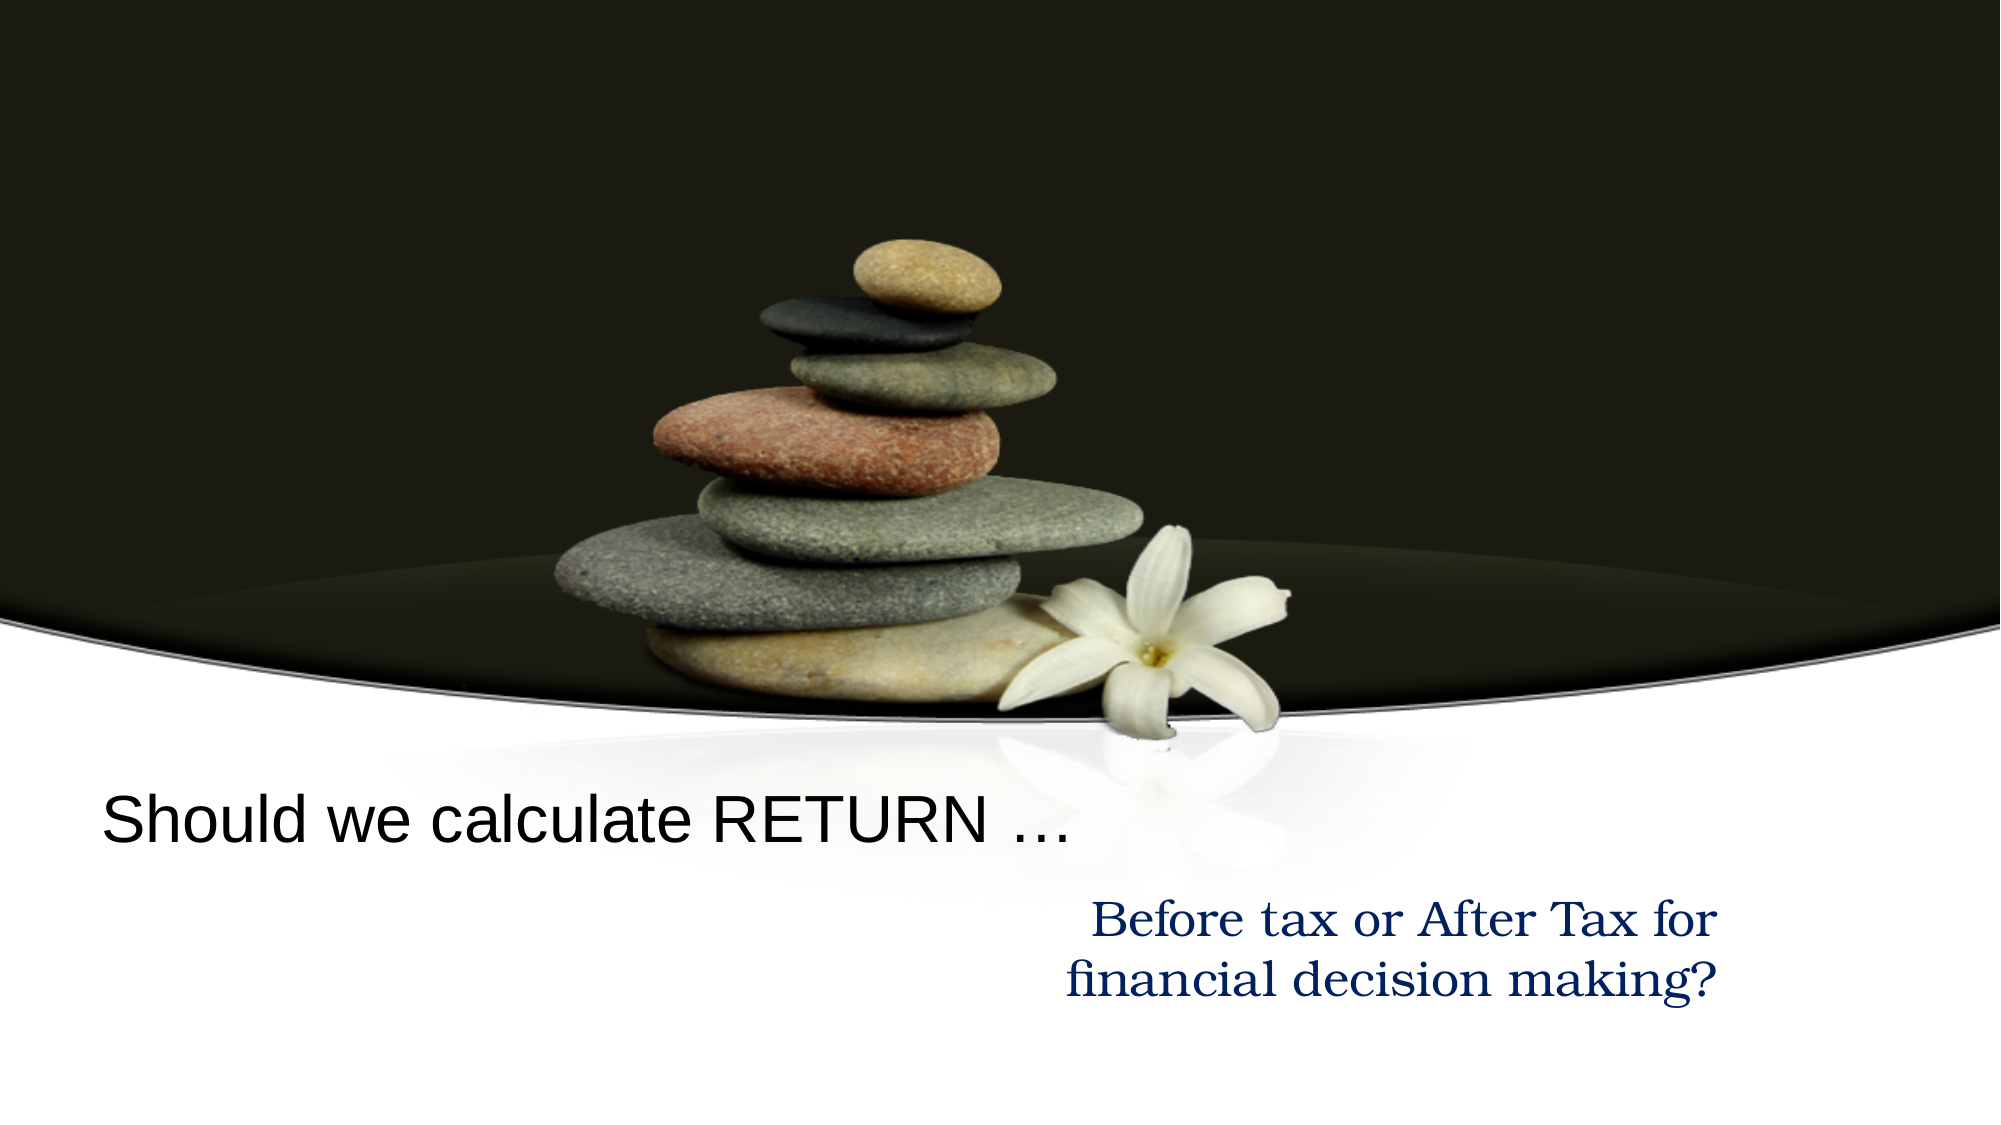

# Should we calculate RETURN …
Before tax or After Tax for financial decision making?